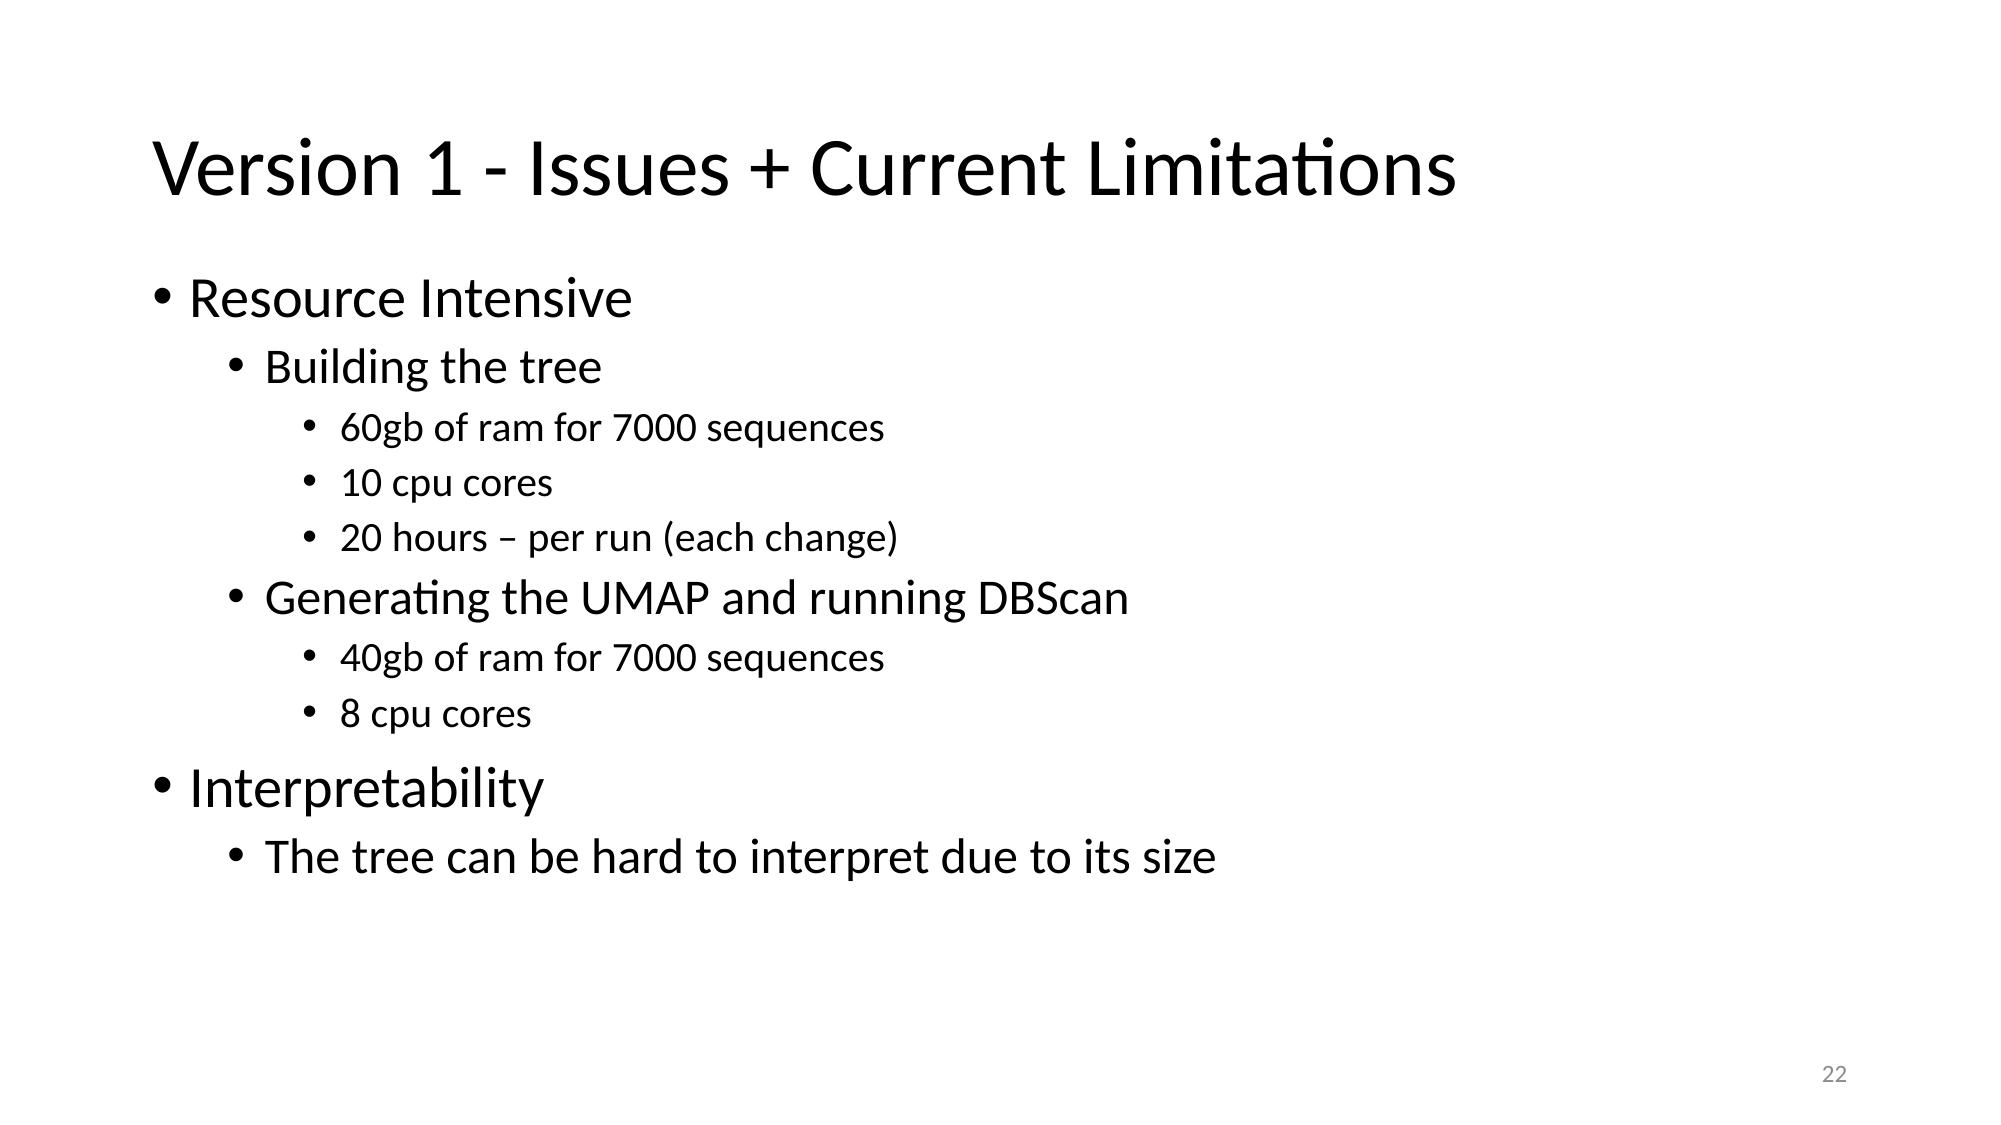

# Version 1 - Issues + Current Limitations
Resource Intensive
Building the tree
60gb of ram for 7000 sequences
10 cpu cores
20 hours – per run (each change)
Generating the UMAP and running DBScan
40gb of ram for 7000 sequences
8 cpu cores
Interpretability
The tree can be hard to interpret due to its size

22